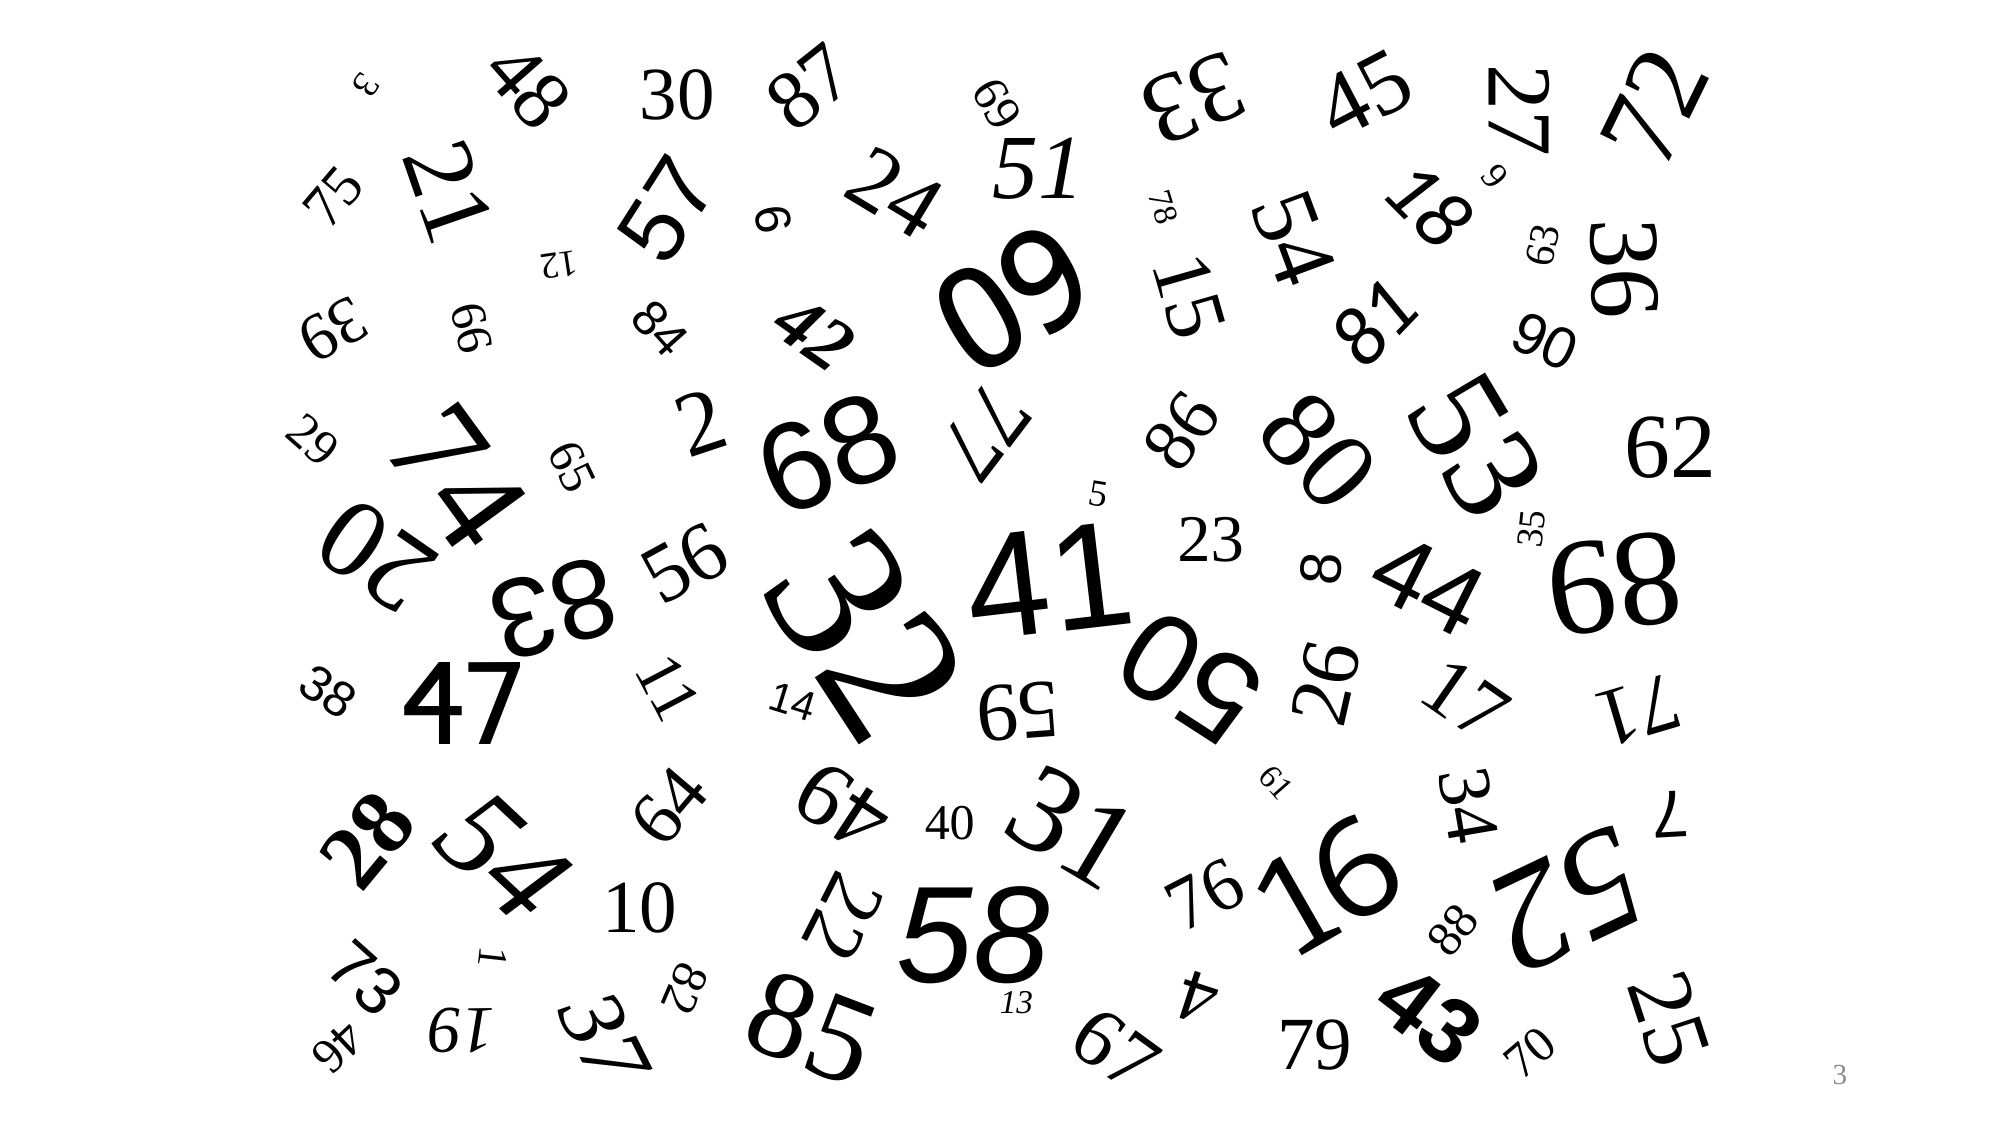

48
45
87
72
30
33
27
3
69
51
21
24
18
57
9
75
54
78
6
36
63
60
15
12
81
42
39
84
66
90
53
2
68
80
77
86
62
74
29
65
5
41
20
23
35
32
56
89
44
8
83
50
26
47
17
11
38
71
59
14
31
64
49
34
61
54
7
28
40
16
52
58
76
10
22
88
1
73
85
43
4
82
25
13
37
19
79
67
46
70
3